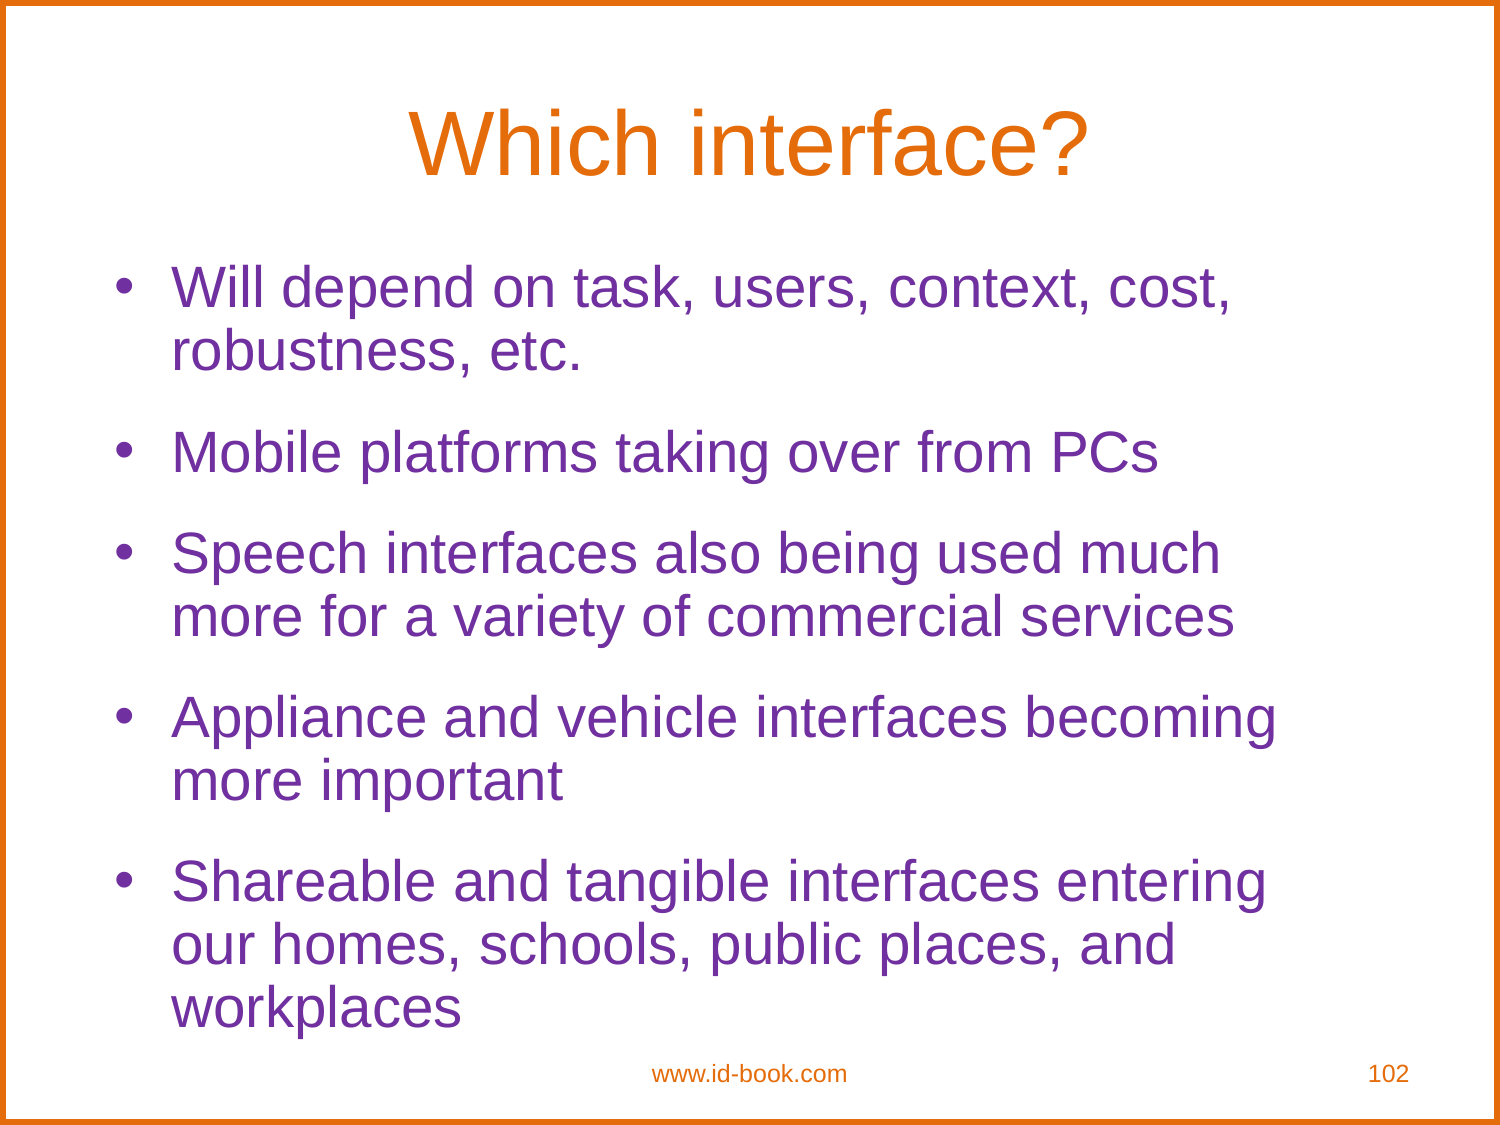

Which interface?
Will depend on task, users, context, cost, robustness, etc.

Mobile platforms taking over from PCs

Speech interfaces also being used much more for a variety of commercial services

Appliance and vehicle interfaces becoming more important

Shareable and tangible interfaces entering our homes, schools, public places, and workplaces
www.id-book.com
102